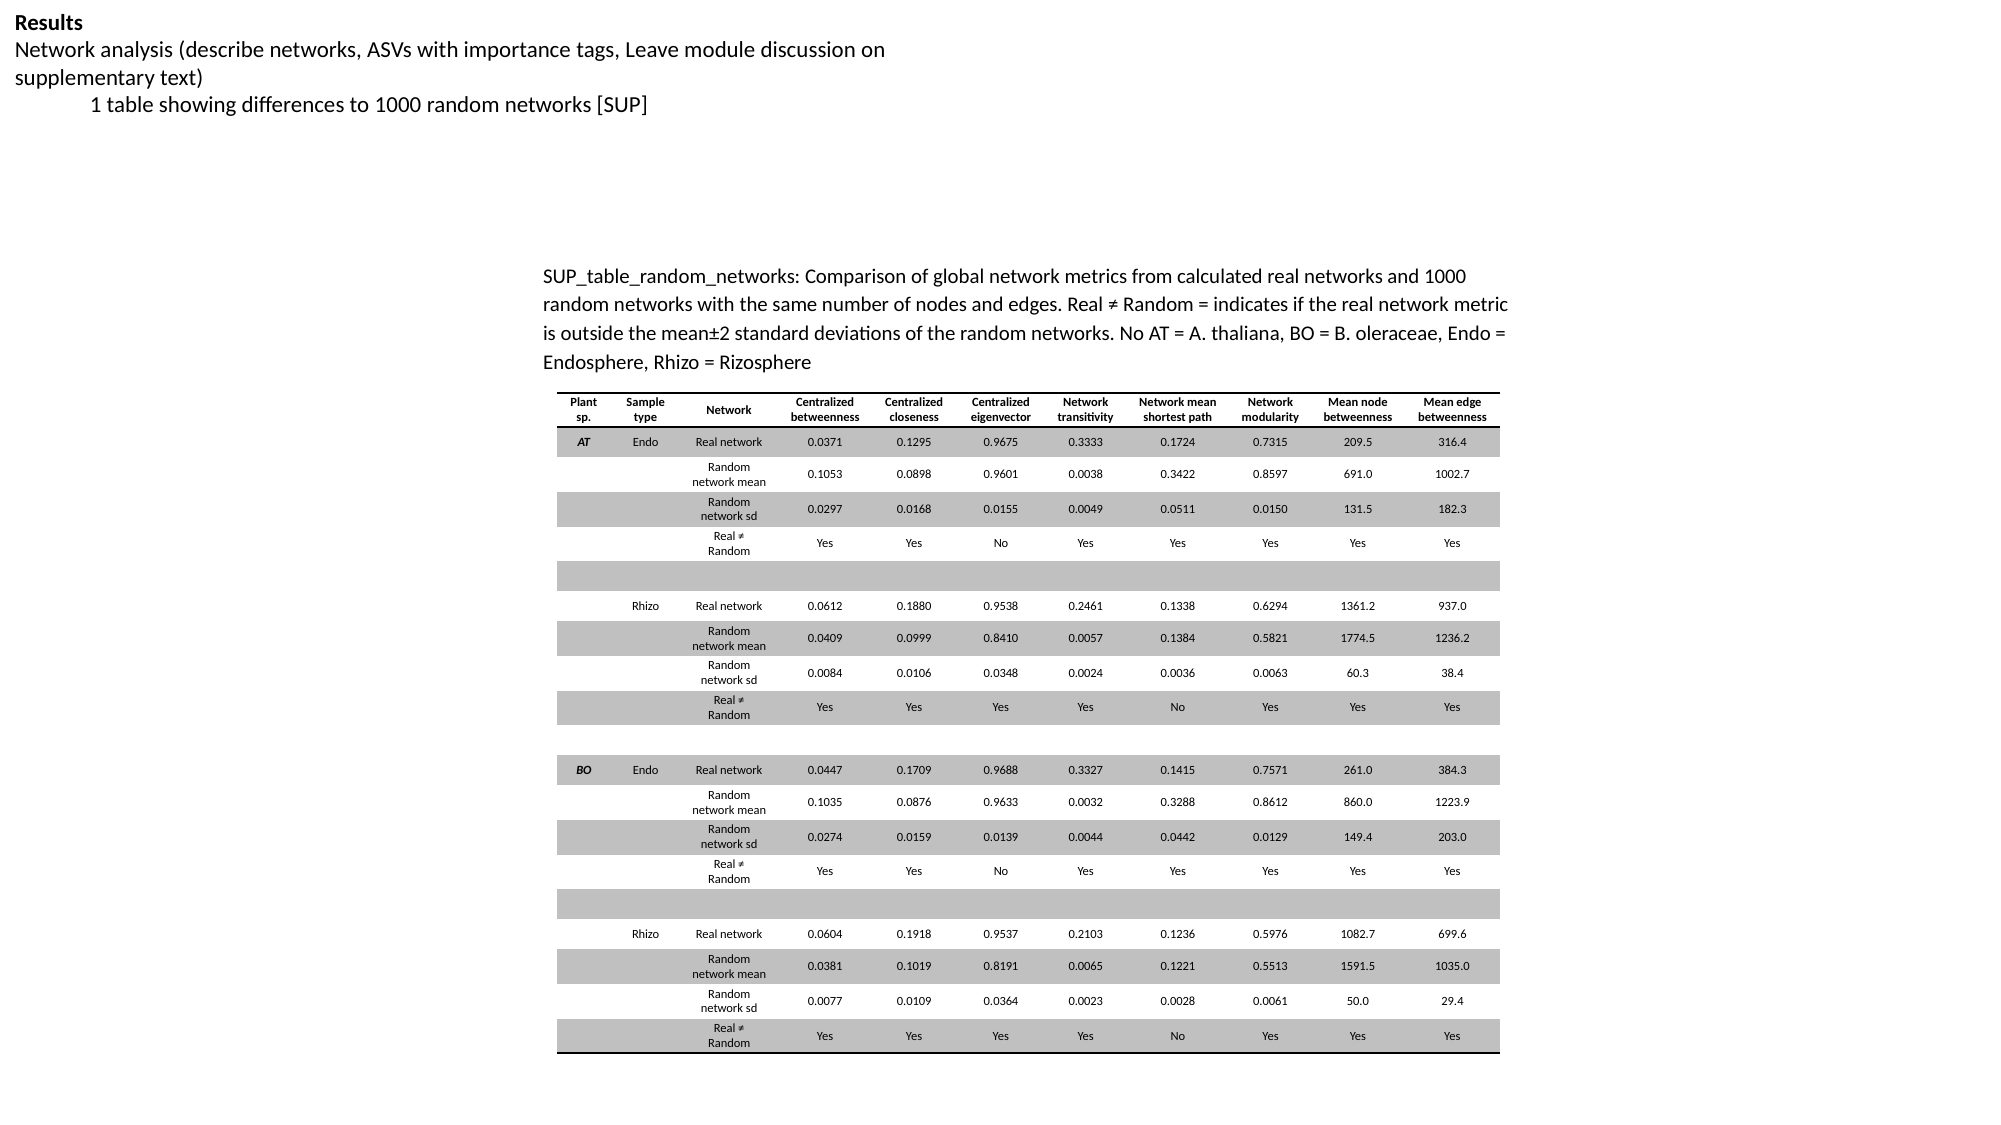

Results
Network analysis (describe networks, ASVs with importance tags, Leave module discussion on supplementary text)
1 table showing differences to 1000 random networks [SUP]
SUP_table_random_networks: Comparison of global network metrics from calculated real networks and 1000 random networks with the same number of nodes and edges. Real ≠ Random = indicates if the real network metric is outside the mean±2 standard deviations of the random networks. No AT = A. thaliana, BO = B. oleraceae, Endo = Endosphere, Rhizo = Rizosphere
| Plant sp. | Sample type | Network | Centralized betweenness | Centralized closeness | Centralized eigenvector | Network transitivity | Network mean shortest path | Network modularity | Mean node betweenness | Mean edge betweenness |
| --- | --- | --- | --- | --- | --- | --- | --- | --- | --- | --- |
| AT | Endo | Real network | 0.0371 | 0.1295 | 0.9675 | 0.3333 | 0.1724 | 0.7315 | 209.5 | 316.4 |
|  |  | Random network mean | 0.1053 | 0.0898 | 0.9601 | 0.0038 | 0.3422 | 0.8597 | 691.0 | 1002.7 |
|  |  | Random network sd | 0.0297 | 0.0168 | 0.0155 | 0.0049 | 0.0511 | 0.0150 | 131.5 | 182.3 |
|  |  | Real ≠ Random | Yes | Yes | No | Yes | Yes | Yes | Yes | Yes |
|  |  |  |  |  |  |  |  |  |  |  |
|  | Rhizo | Real network | 0.0612 | 0.1880 | 0.9538 | 0.2461 | 0.1338 | 0.6294 | 1361.2 | 937.0 |
|  |  | Random network mean | 0.0409 | 0.0999 | 0.8410 | 0.0057 | 0.1384 | 0.5821 | 1774.5 | 1236.2 |
|  |  | Random network sd | 0.0084 | 0.0106 | 0.0348 | 0.0024 | 0.0036 | 0.0063 | 60.3 | 38.4 |
|  |  | Real ≠ Random | Yes | Yes | Yes | Yes | No | Yes | Yes | Yes |
|  |  |  |  |  |  |  |  |  |  |  |
| BO | Endo | Real network | 0.0447 | 0.1709 | 0.9688 | 0.3327 | 0.1415 | 0.7571 | 261.0 | 384.3 |
|  |  | Random network mean | 0.1035 | 0.0876 | 0.9633 | 0.0032 | 0.3288 | 0.8612 | 860.0 | 1223.9 |
|  |  | Random network sd | 0.0274 | 0.0159 | 0.0139 | 0.0044 | 0.0442 | 0.0129 | 149.4 | 203.0 |
|  |  | Real ≠ Random | Yes | Yes | No | Yes | Yes | Yes | Yes | Yes |
|  |  |  |  |  |  |  |  |  |  |  |
|  | Rhizo | Real network | 0.0604 | 0.1918 | 0.9537 | 0.2103 | 0.1236 | 0.5976 | 1082.7 | 699.6 |
|  |  | Random network mean | 0.0381 | 0.1019 | 0.8191 | 0.0065 | 0.1221 | 0.5513 | 1591.5 | 1035.0 |
|  |  | Random network sd | 0.0077 | 0.0109 | 0.0364 | 0.0023 | 0.0028 | 0.0061 | 50.0 | 29.4 |
|  |  | Real ≠ Random | Yes | Yes | Yes | Yes | No | Yes | Yes | Yes |